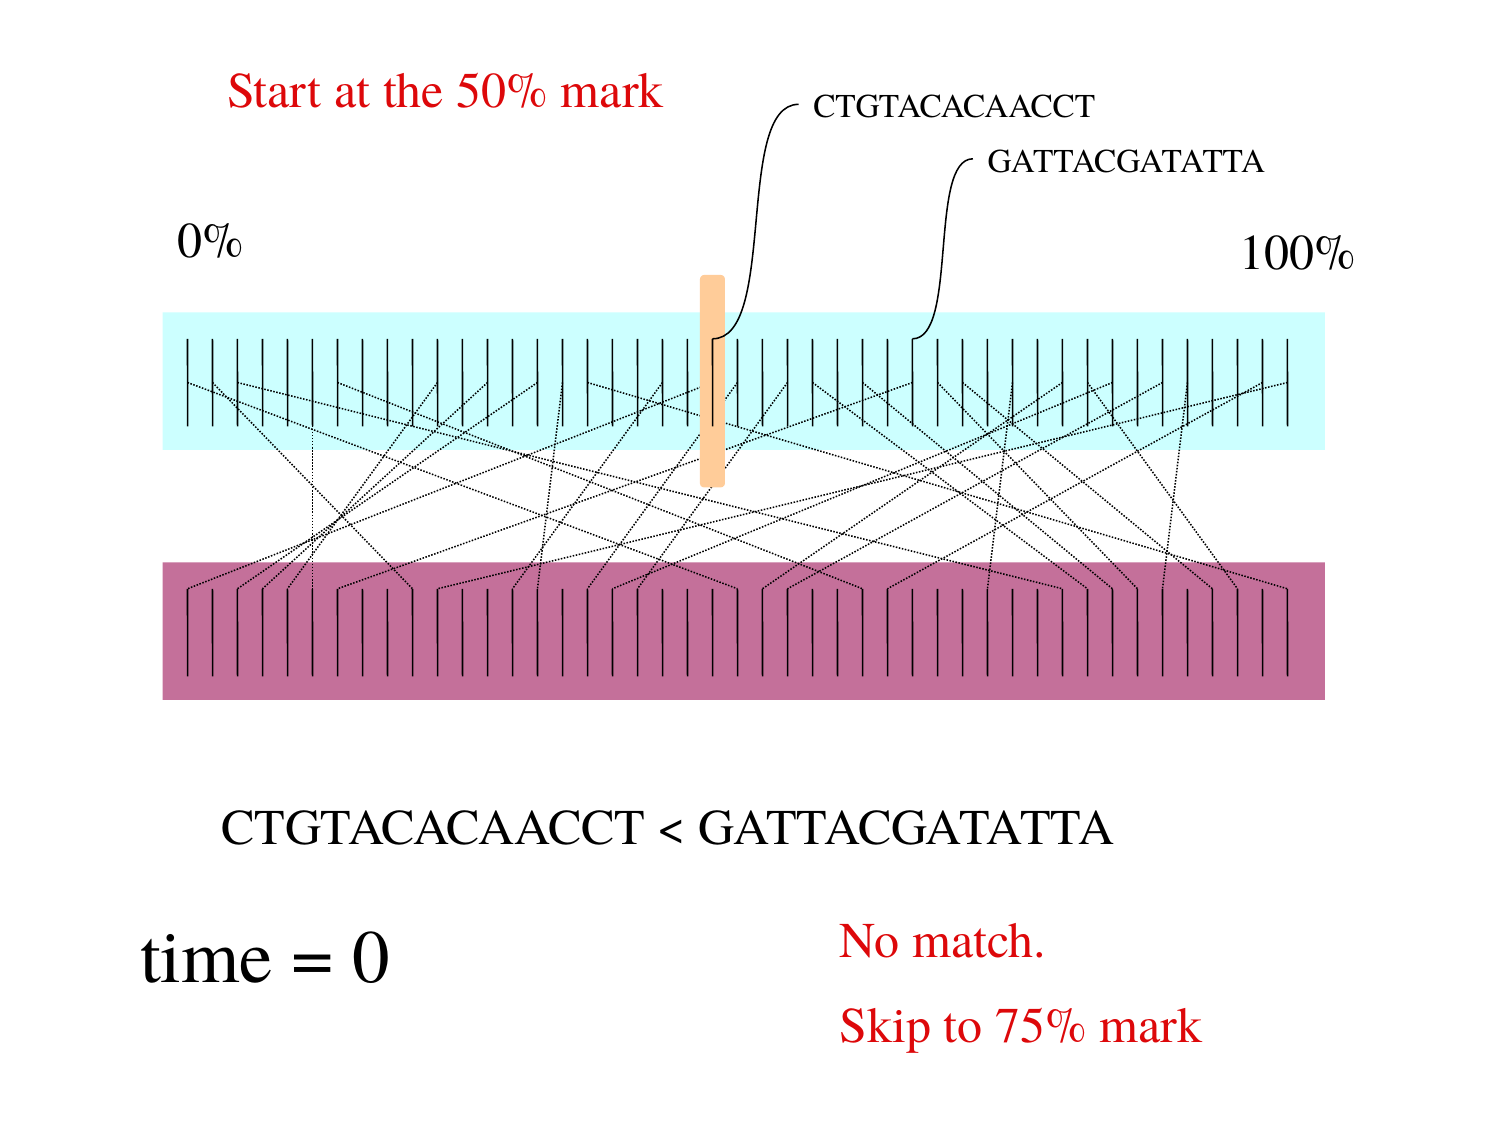

Start at the 50% mark
CTGTACACAACCT
GATTACGATATTA
0%
100%

CTGTACACAACCT < GATTACGATATTA
time = 0
No match.
Skip to 75% mark